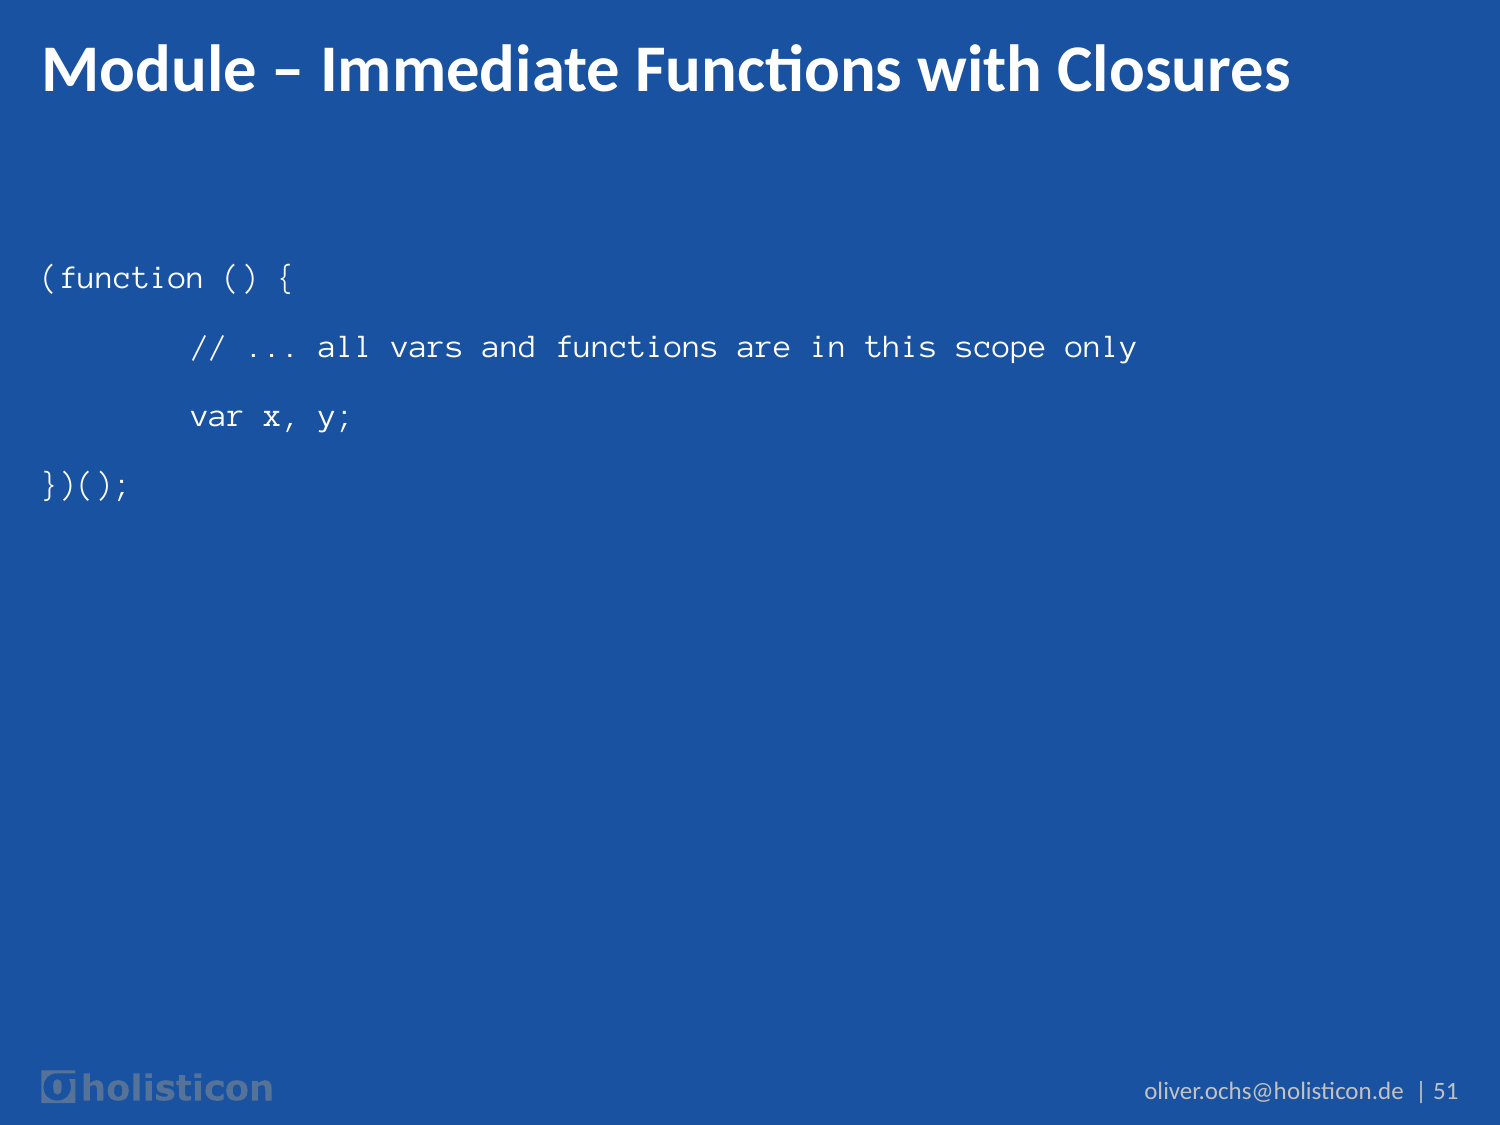

# Module – Immediate Functions with Closures
(function () {
	// ... all vars and functions are in this scope only
	var x, y;
})();